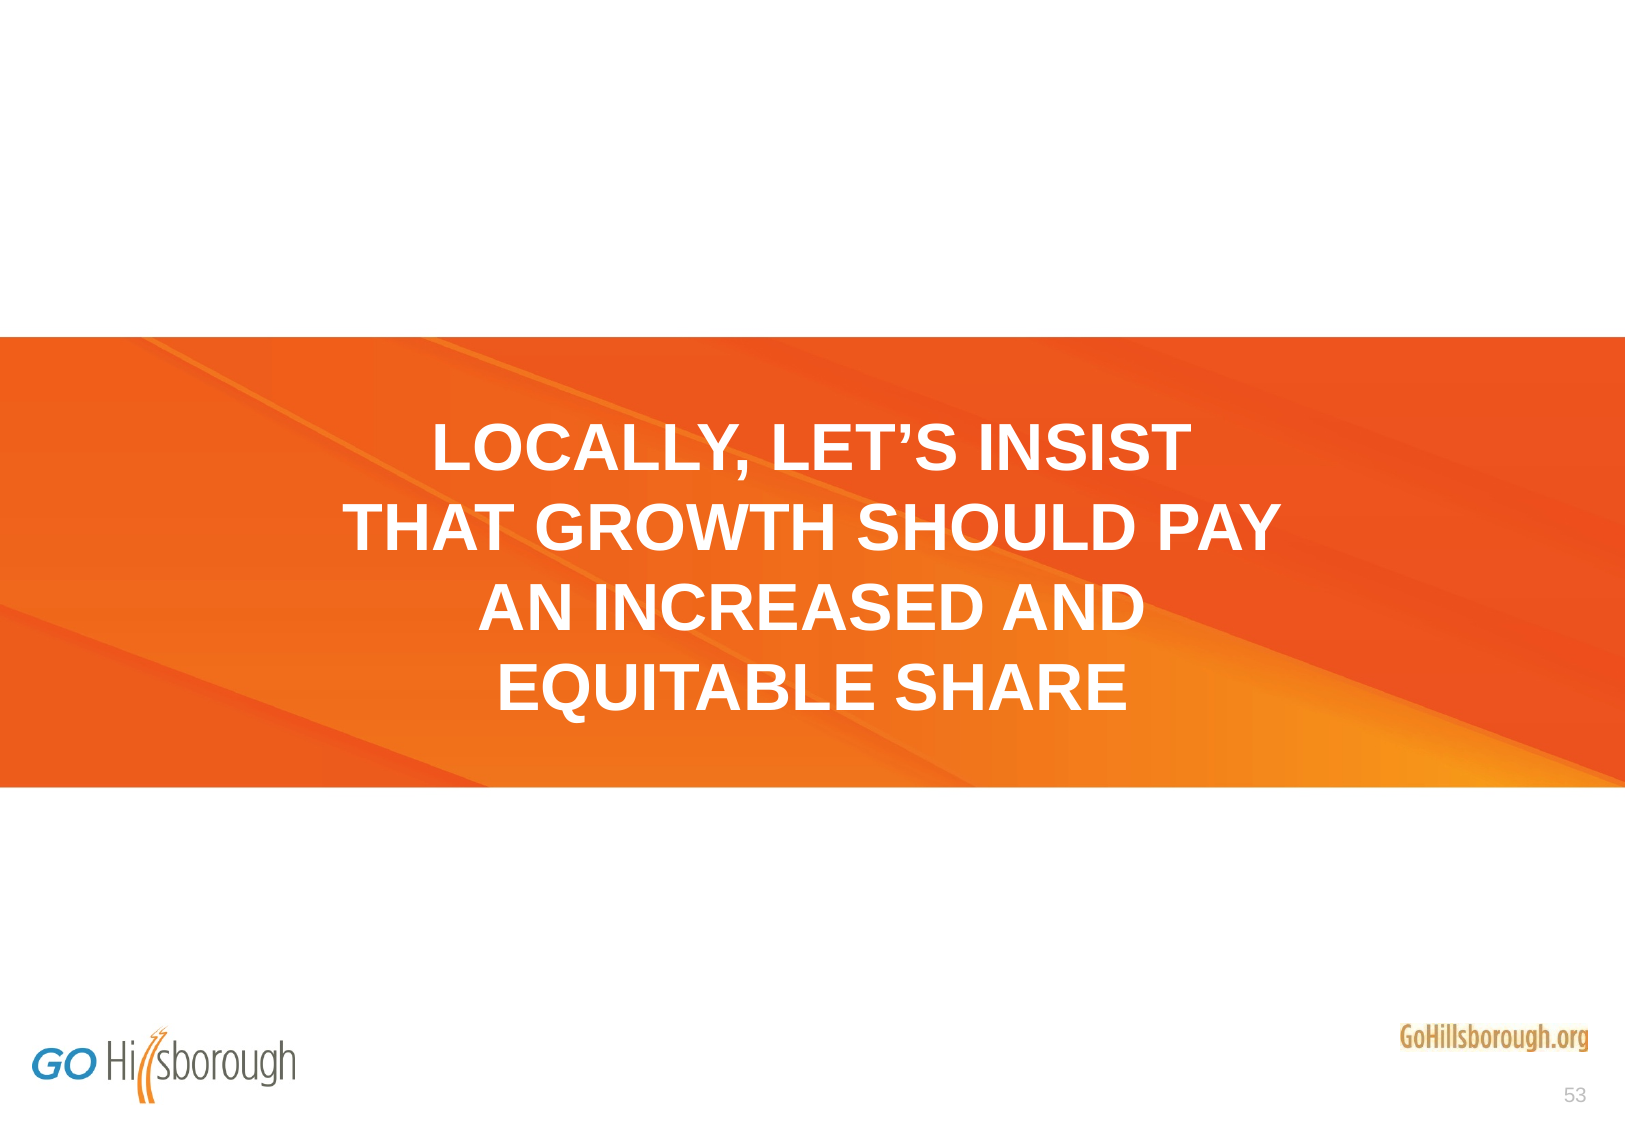

# LOCALLY, LET’S INSIST THAT GROWTH SHOULD PAY AN INCREASED AND EQUITABLE SHARE